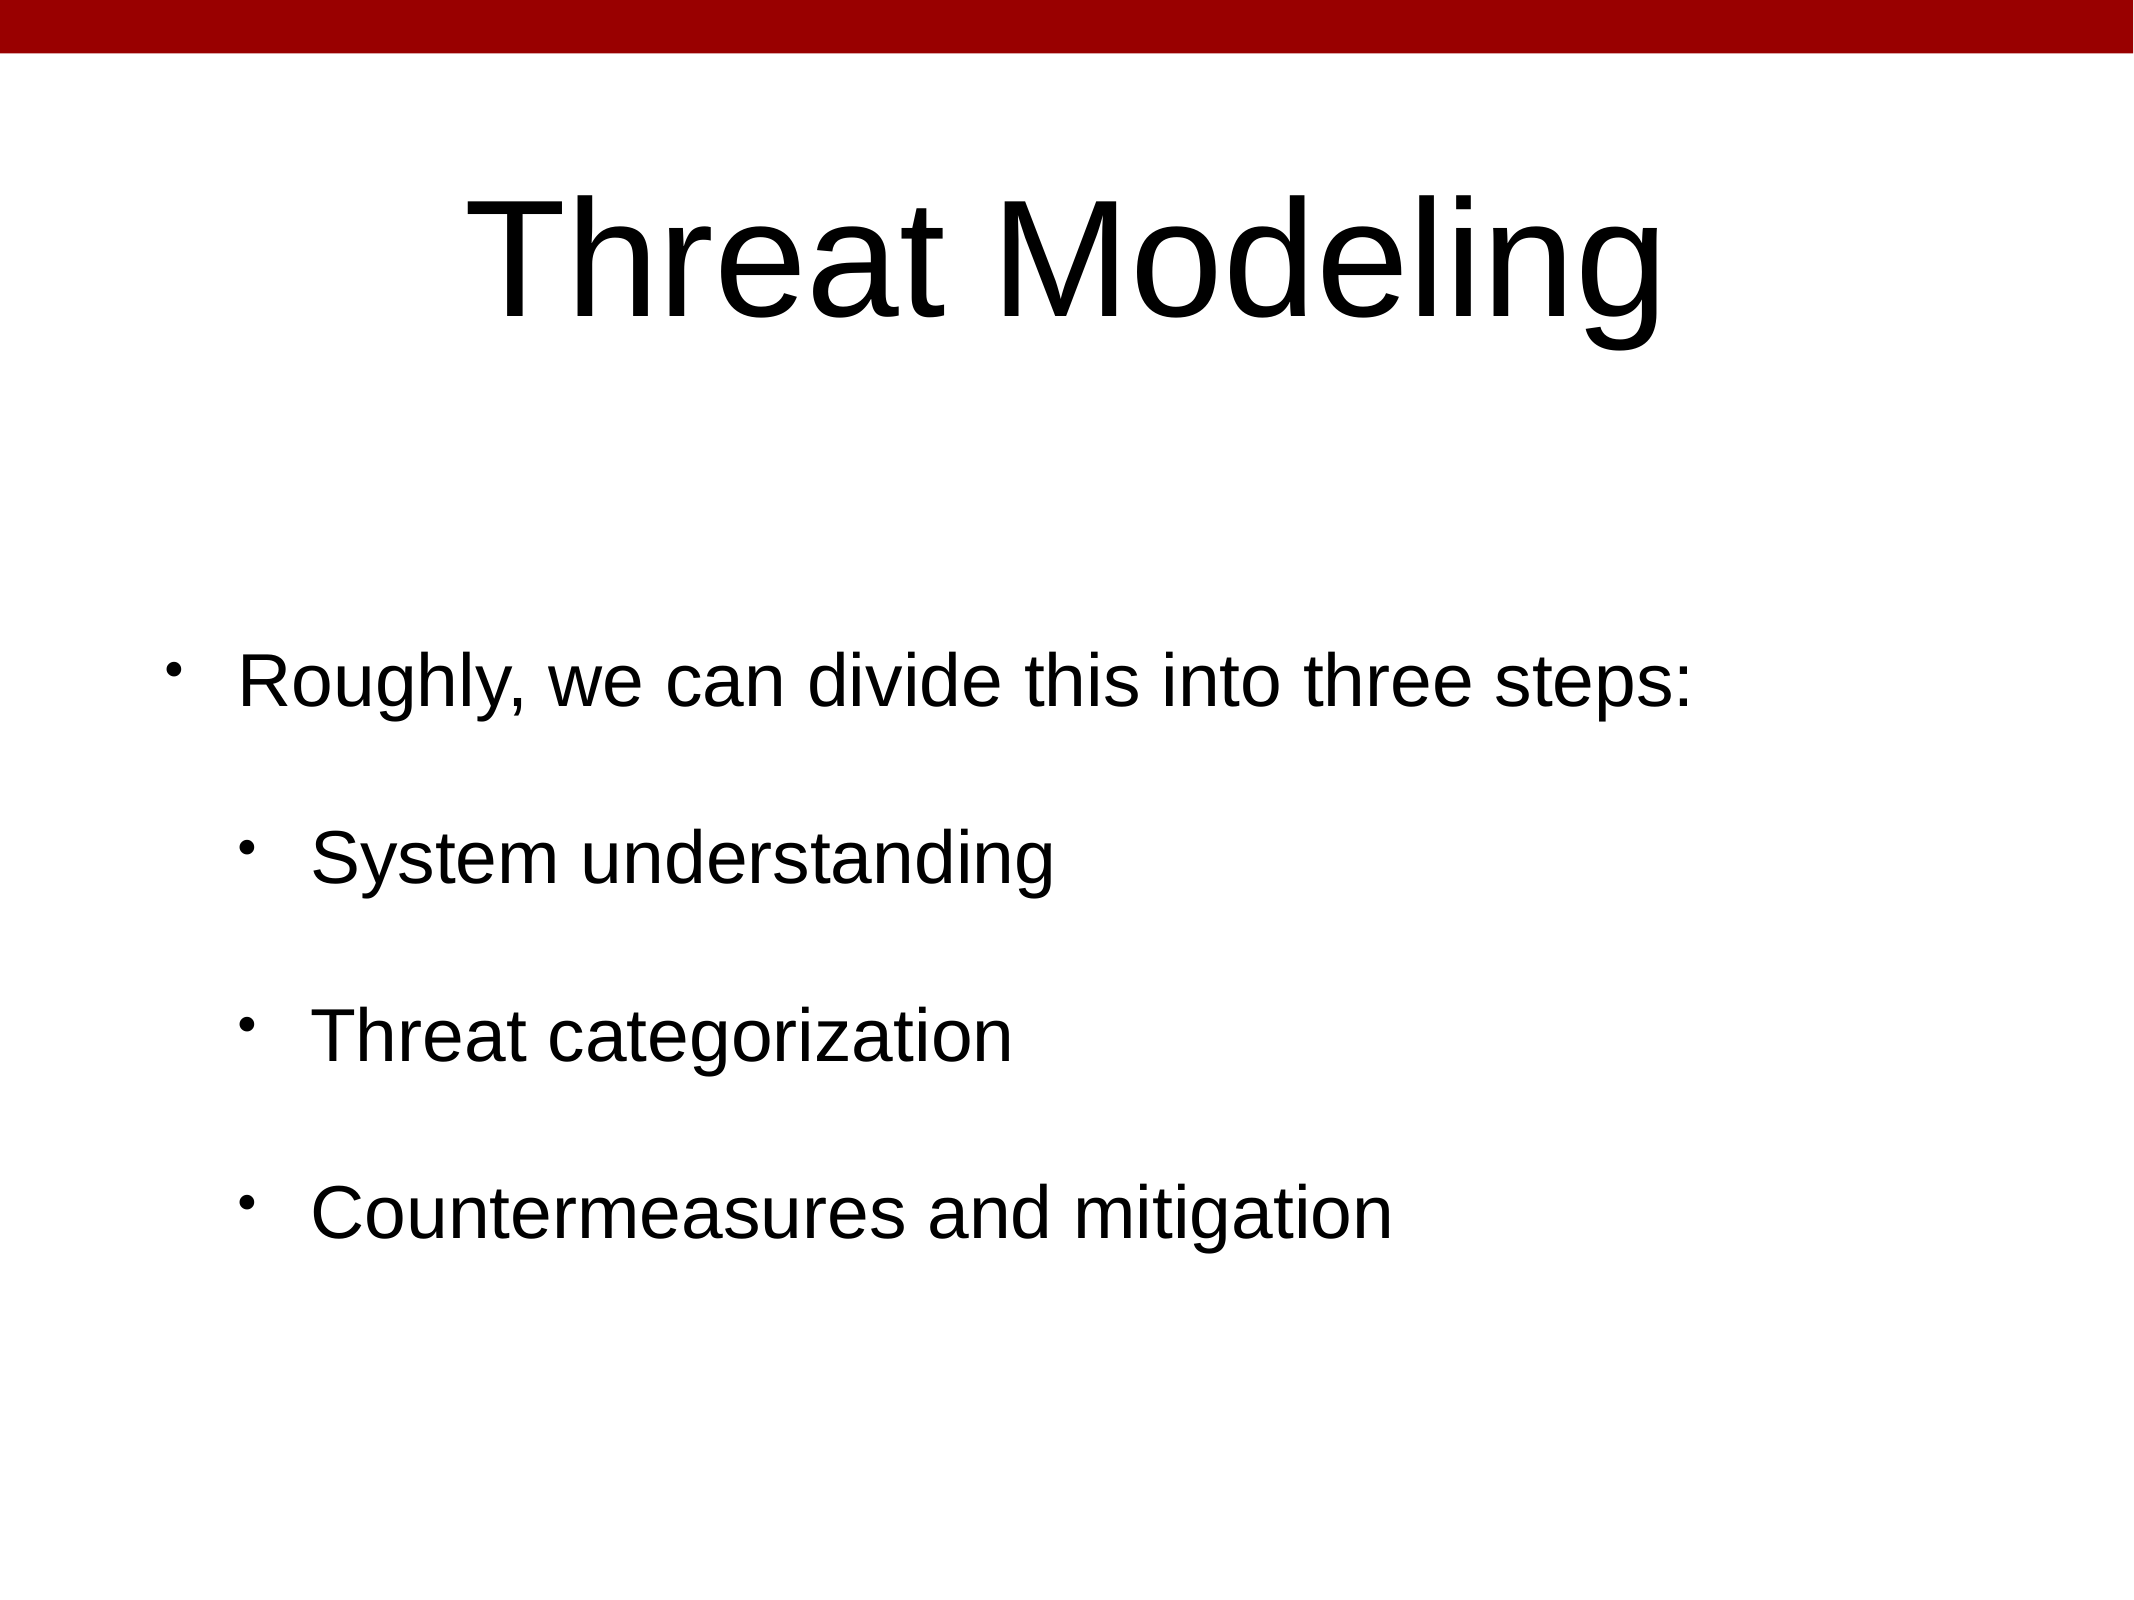

# Threat Modeling
Roughly, we can divide this into three steps:
System understanding
Threat categorization
Countermeasures and mitigation